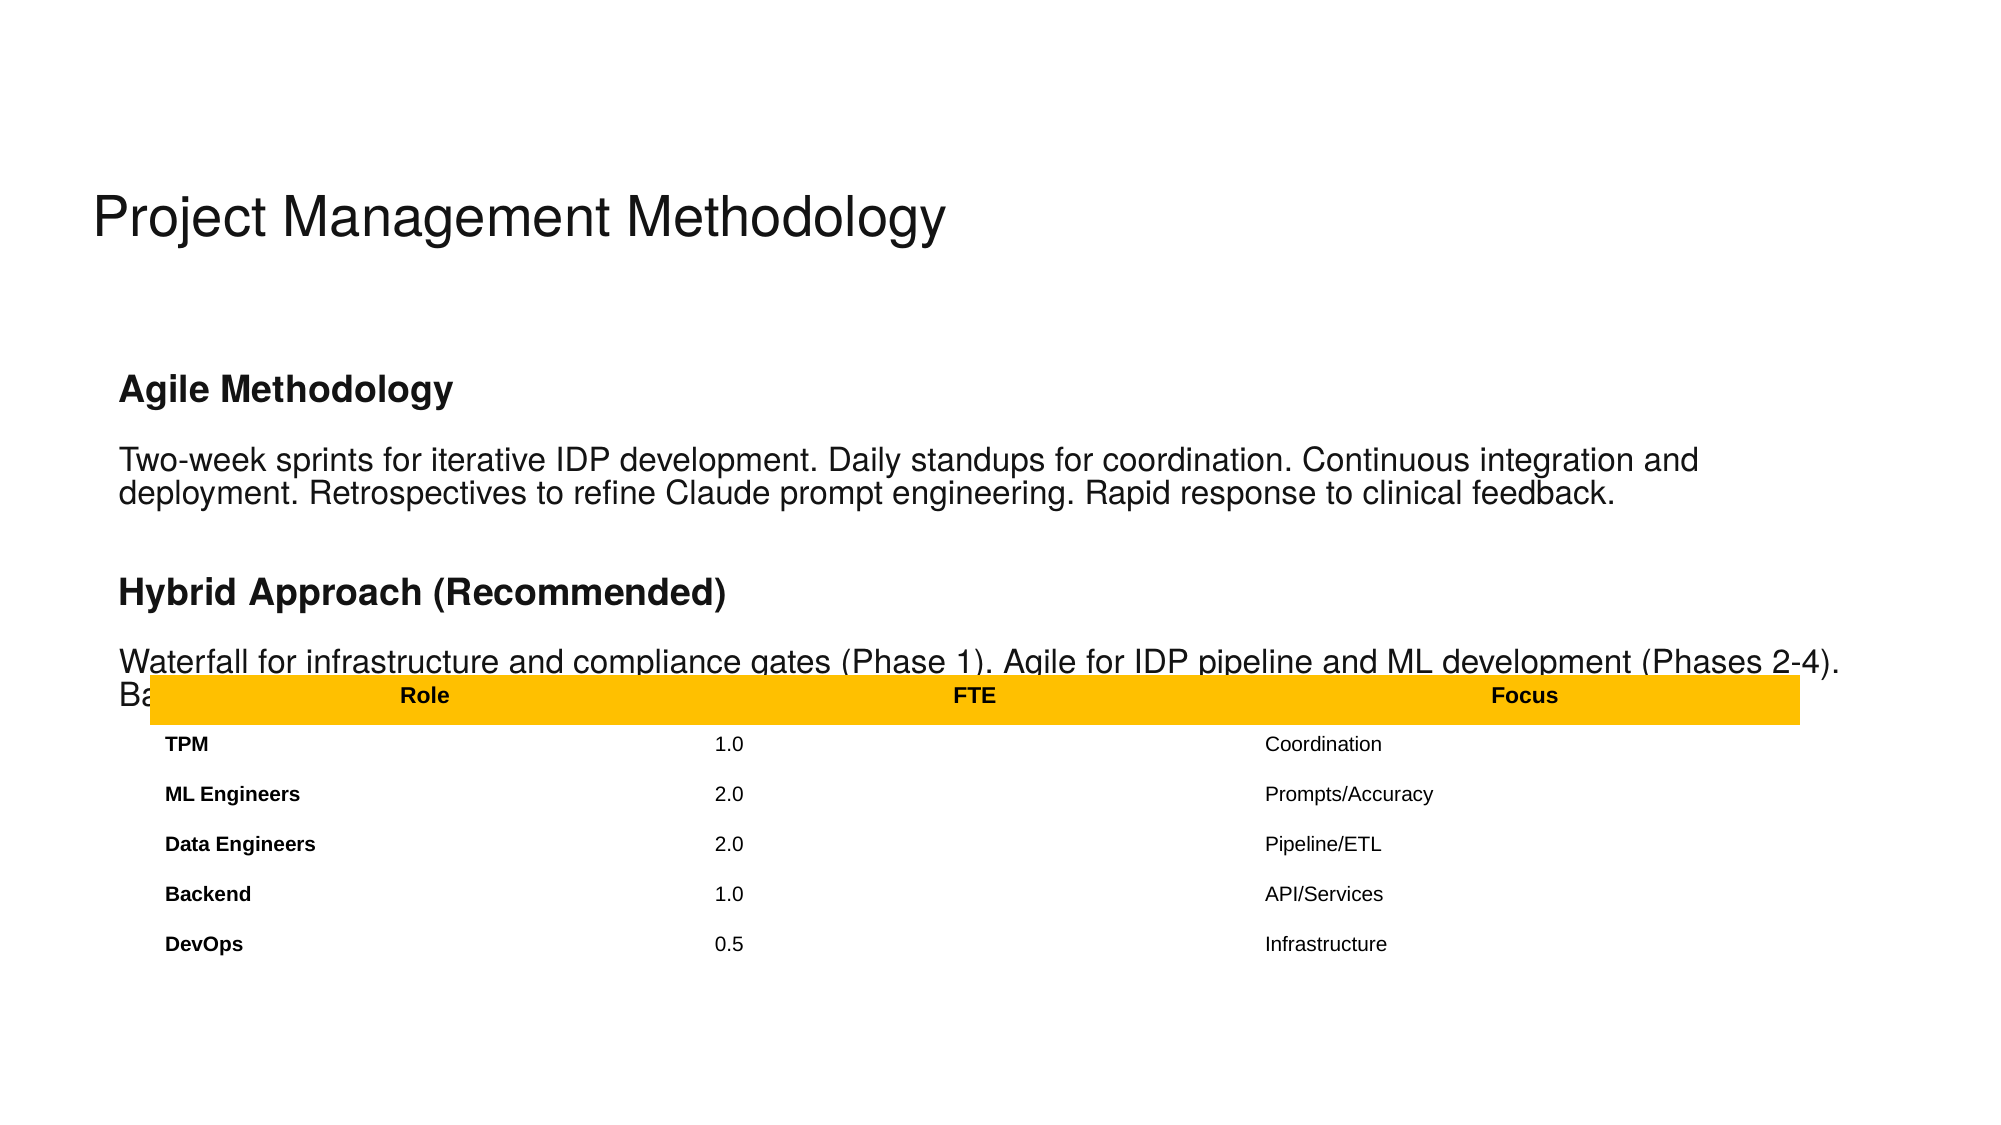

# Project Management Methodology
Agile Methodology
Two-week sprints for iterative IDP development. Daily standups for coordination. Continuous integration and deployment. Retrospectives to refine Claude prompt engineering. Rapid response to clinical feedback.
Hybrid Approach (Recommended)
Waterfall for infrastructure and compliance gates (Phase 1). Agile for IDP pipeline and ML development (Phases 2-4). Balances regulatory requirements with flexibility for model tuning and clinical feedback.
| Role | FTE | Focus |
| --- | --- | --- |
| TPM | 1.0 | Coordination |
| ML Engineers | 2.0 | Prompts/Accuracy |
| Data Engineers | 2.0 | Pipeline/ETL |
| Backend | 1.0 | API/Services |
| DevOps | 0.5 | Infrastructure |